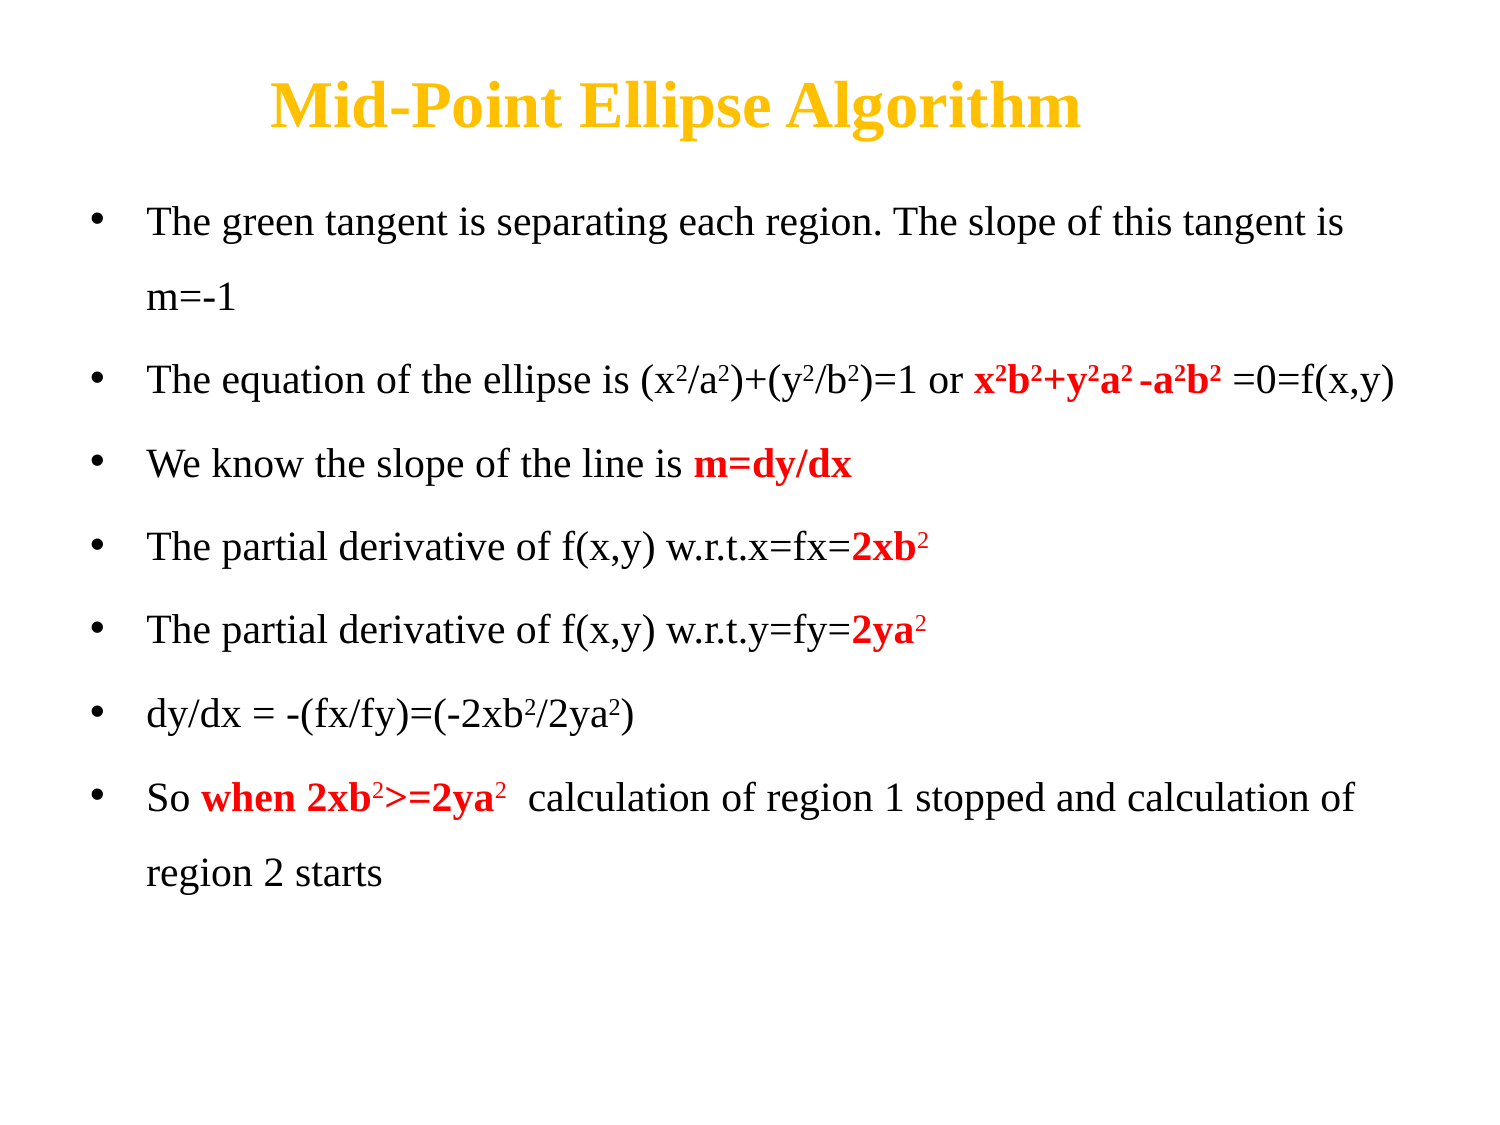

# Mid-Point Ellipse Algorithm
The green tangent is separating each region. The slope of this tangent is m=-1
The equation of the ellipse is (x2/a2)+(y2/b2)=1 or x2b2+y2a2 -a2b2 =0=f(x,y)
We know the slope of the line is m=dy/dx
The partial derivative of f(x,y) w.r.t.x=fx=2xb2
The partial derivative of f(x,y) w.r.t.y=fy=2ya2
dy/dx = -(fx/fy)=(-2xb2/2ya2)
So when 2xb2>=2ya2  calculation of region 1 stopped and calculation of region 2 starts